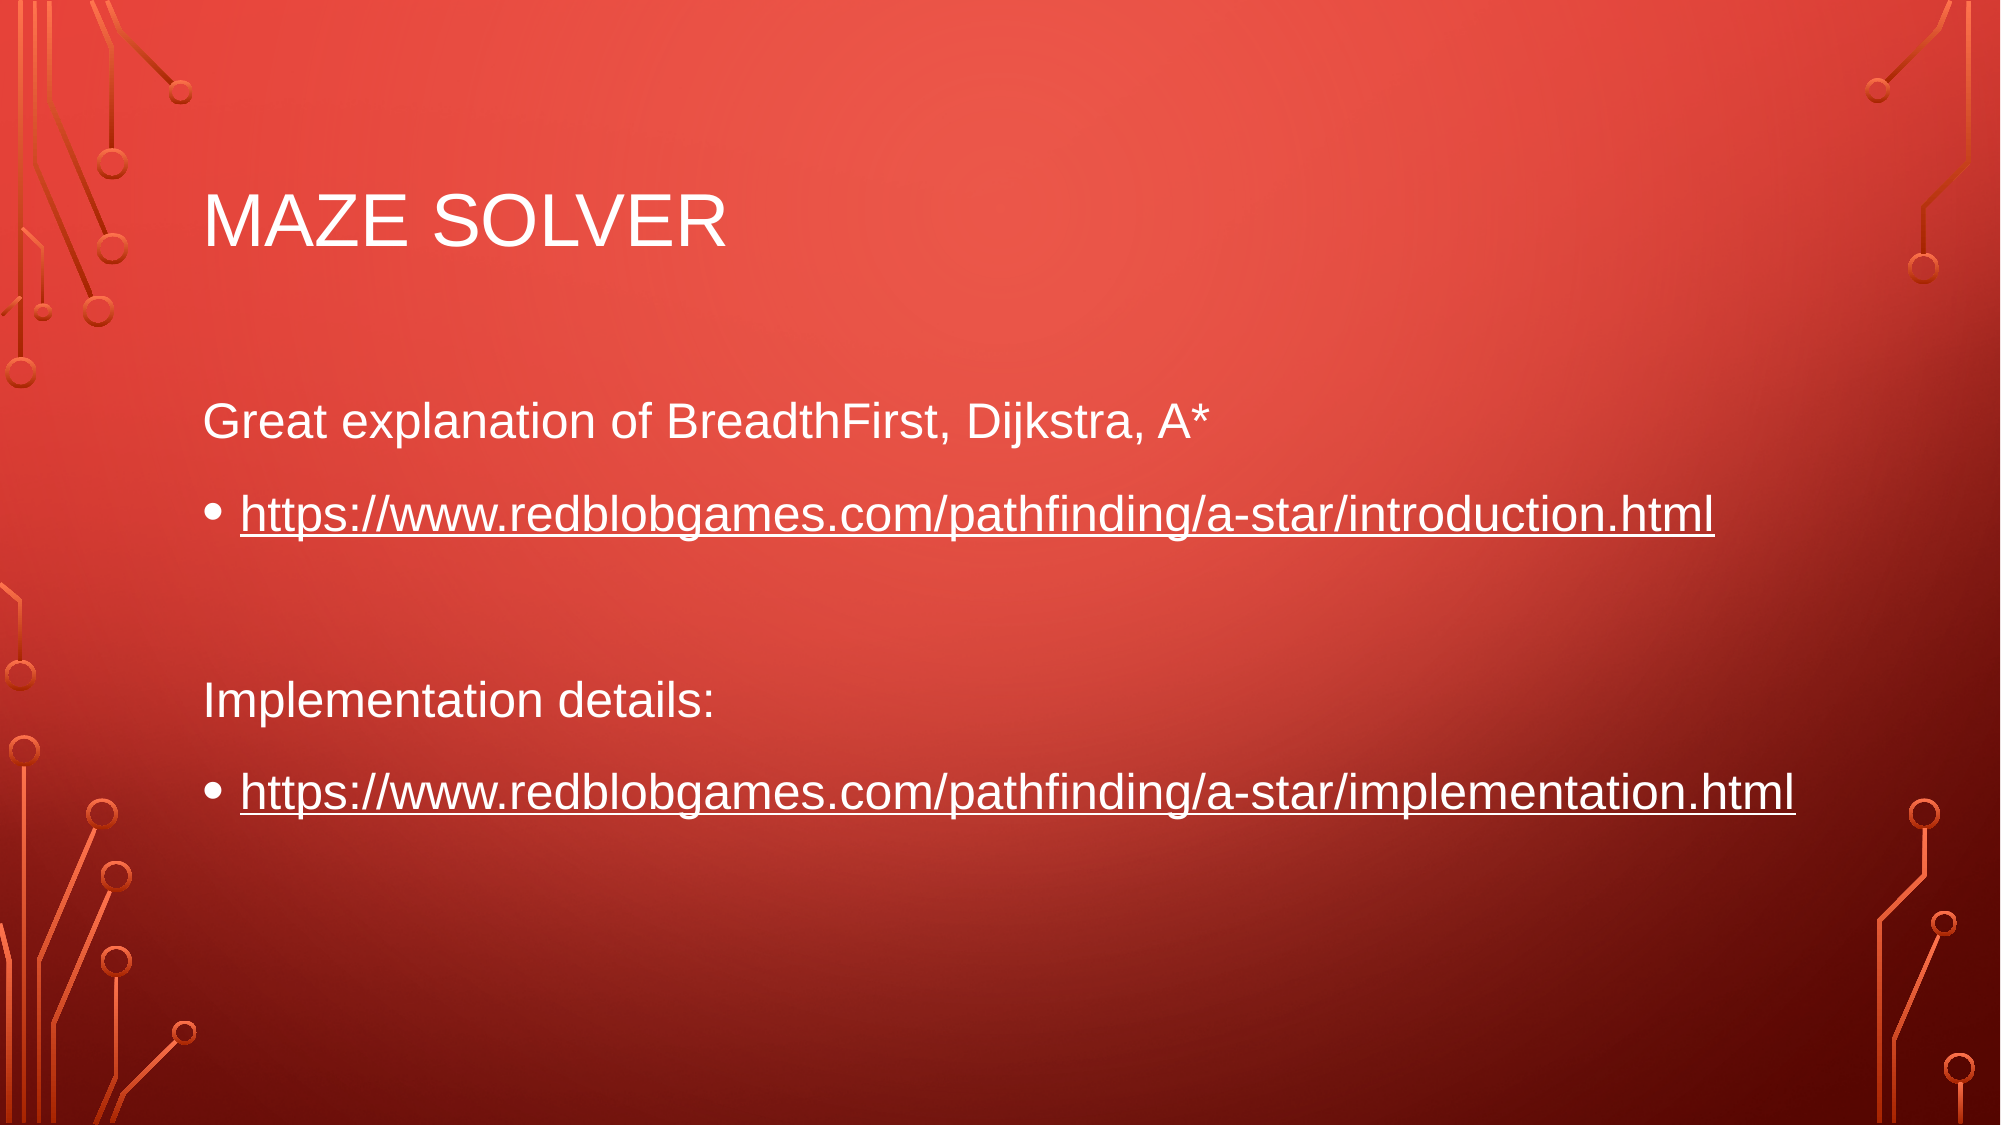

# Maze solver
Great explanation of BreadthFirst, Dijkstra, A*
https://www.redblobgames.com/pathfinding/a-star/introduction.html

Implementation details:
https://www.redblobgames.com/pathfinding/a-star/implementation.html